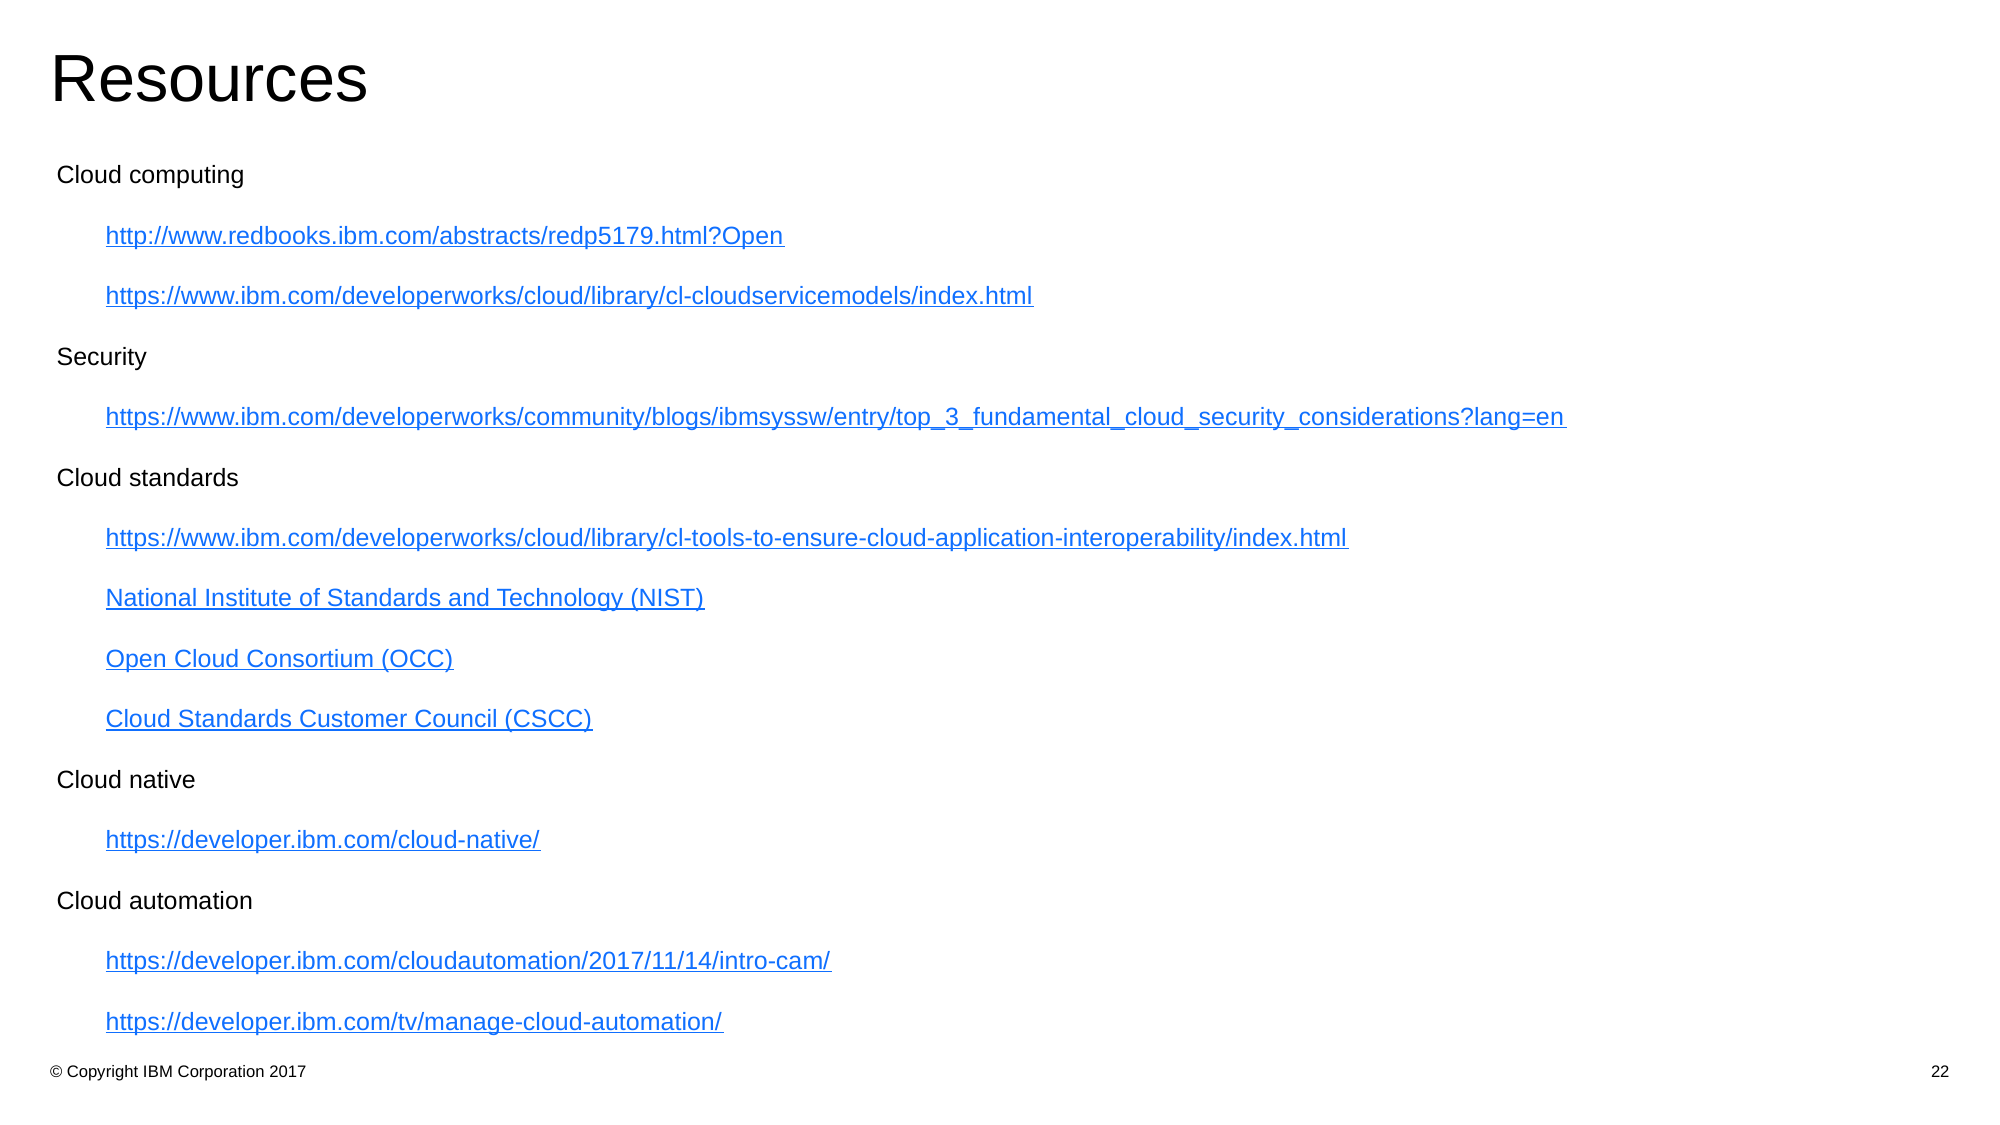

# Resources
Cloud computing
http://www.redbooks.ibm.com/abstracts/redp5179.html?Open
https://www.ibm.com/developerworks/cloud/library/cl-cloudservicemodels/index.html
Security
https://www.ibm.com/developerworks/community/blogs/ibmsyssw/entry/top_3_fundamental_cloud_security_considerations?lang=en
Cloud standards
https://www.ibm.com/developerworks/cloud/library/cl-tools-to-ensure-cloud-application-interoperability/index.html
National Institute of Standards and Technology (NIST)
Open Cloud Consortium (OCC)
Cloud Standards Customer Council (CSCC)
Cloud native
https://developer.ibm.com/cloud-native/
Cloud automation
https://developer.ibm.com/cloudautomation/2017/11/14/intro-cam/
https://developer.ibm.com/tv/manage-cloud-automation/

© Copyright IBM Corporation 2017
22